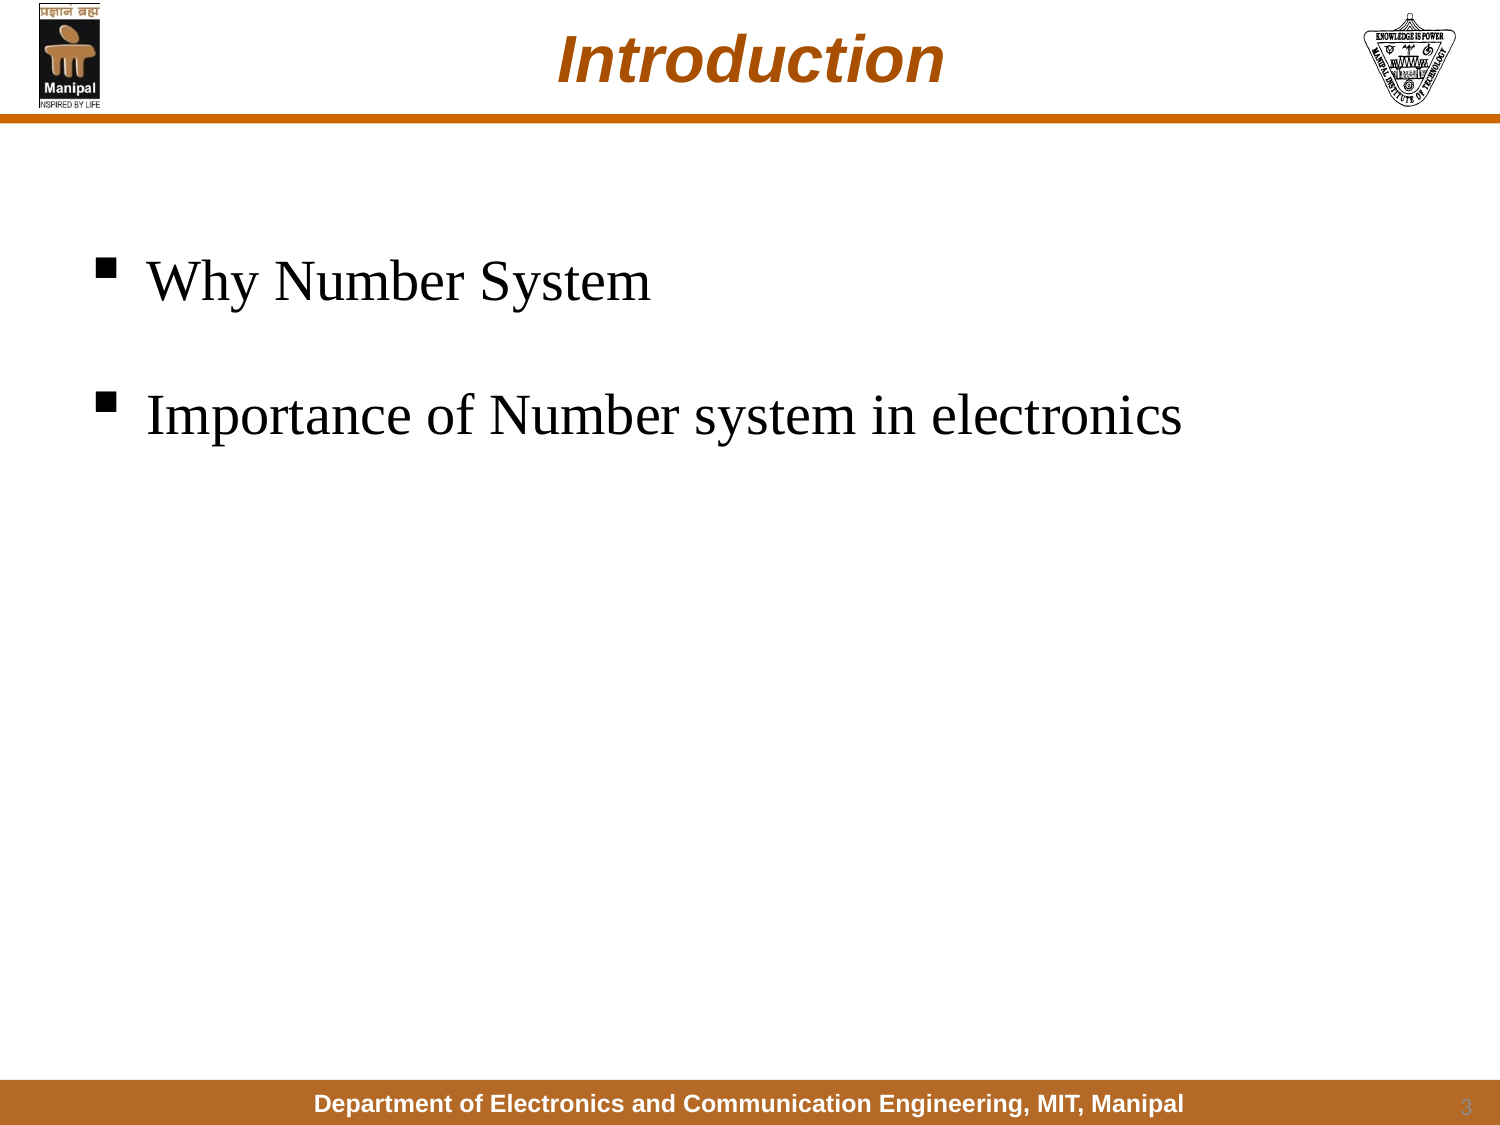

# Introduction
Why Number System
Importance of Number system in electronics

3